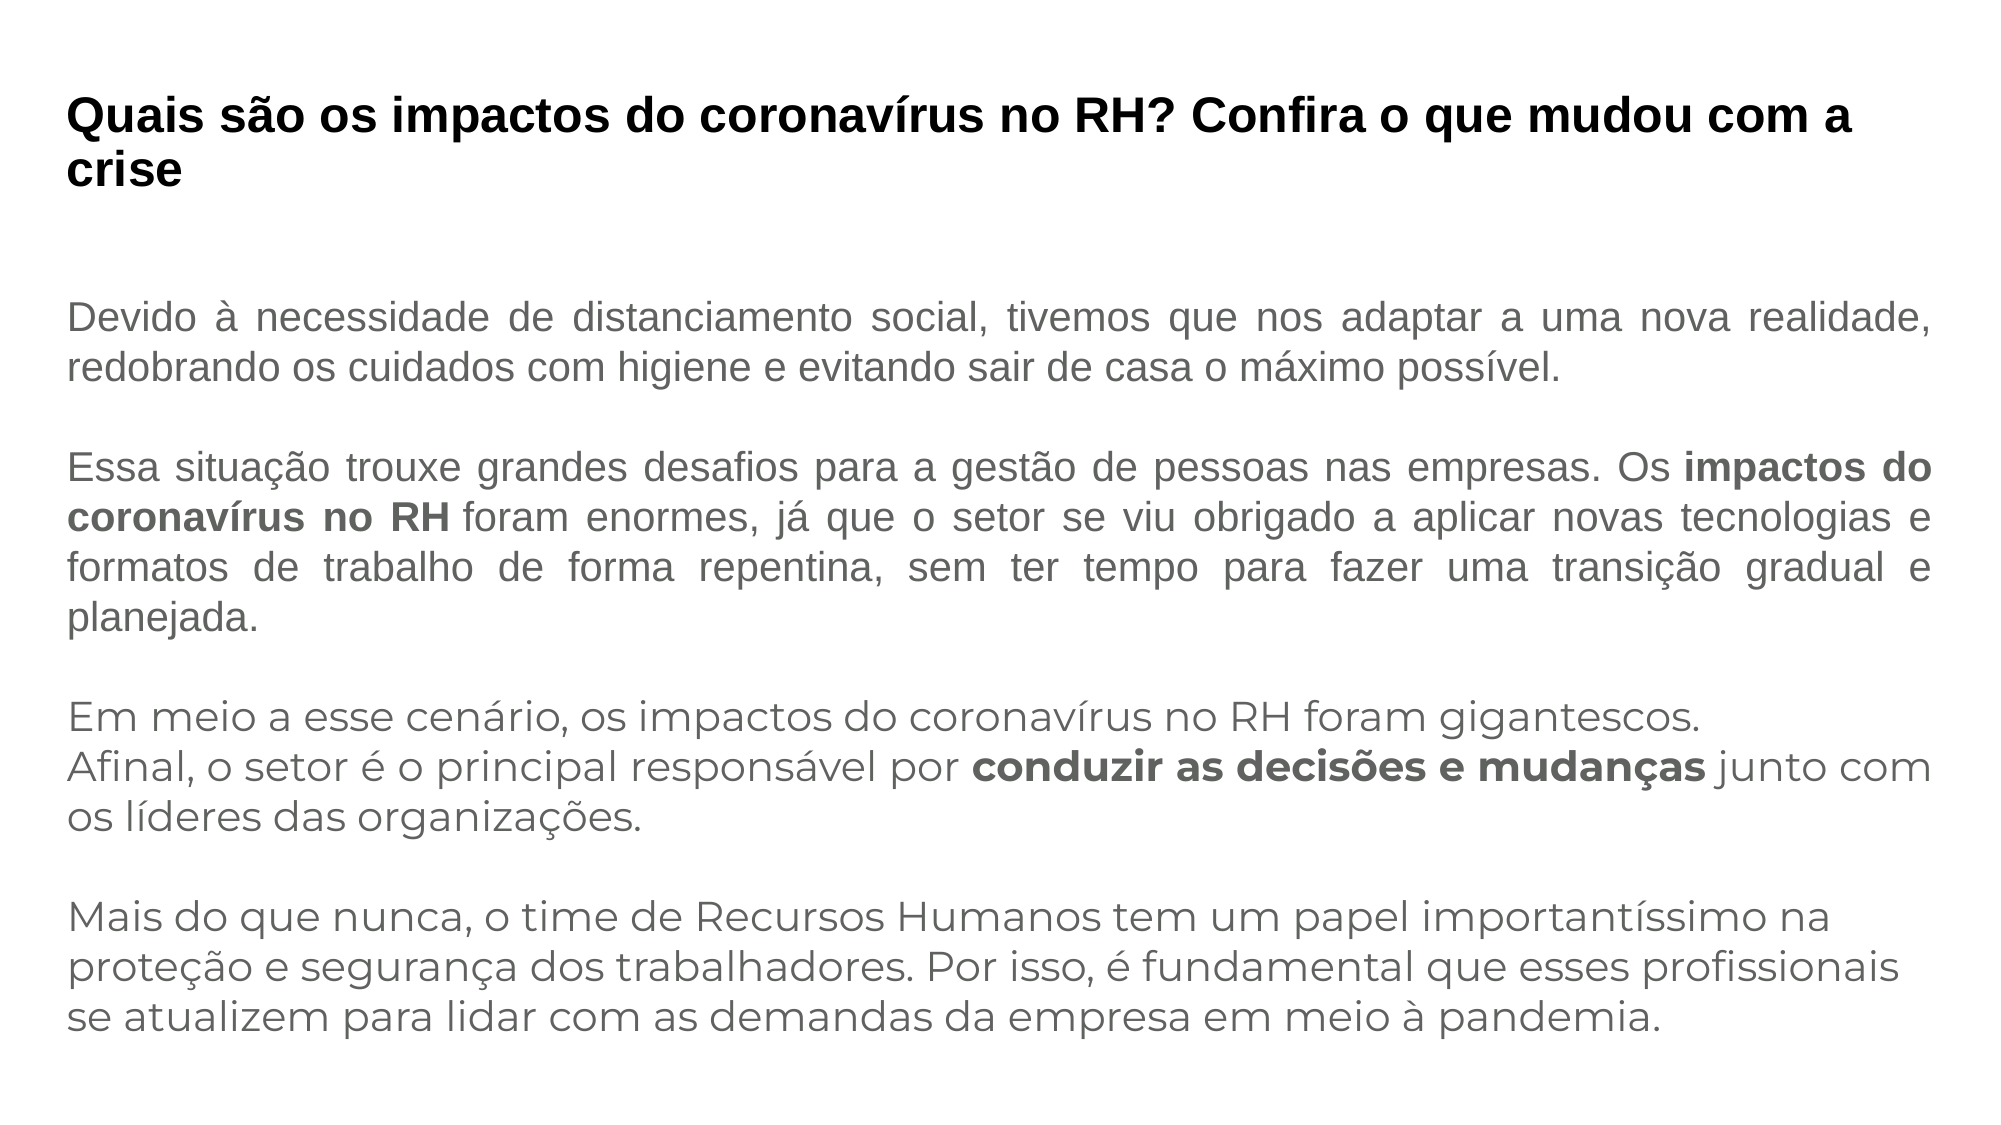

# Quais são os impactos do coronavírus no RH? Confira o que mudou com a crise
Devido à necessidade de distanciamento social, tivemos que nos adaptar a uma nova realidade, redobrando os cuidados com higiene e evitando sair de casa o máximo possível.

Essa situação trouxe grandes desafios para a gestão de pessoas nas empresas. Os impactos do coronavírus no RH foram enormes, já que o setor se viu obrigado a aplicar novas tecnologias e formatos de trabalho de forma repentina, sem ter tempo para fazer uma transição gradual e planejada.

Em meio a esse cenário, os impactos do coronavírus no RH foram gigantescos.
Afinal, o setor é o principal responsável por conduzir as decisões e mudanças junto com os líderes das organizações.

Mais do que nunca, o time de Recursos Humanos tem um papel importantíssimo na proteção e segurança dos trabalhadores. Por isso, é fundamental que esses profissionais se atualizem para lidar com as demandas da empresa em meio à pandemia.